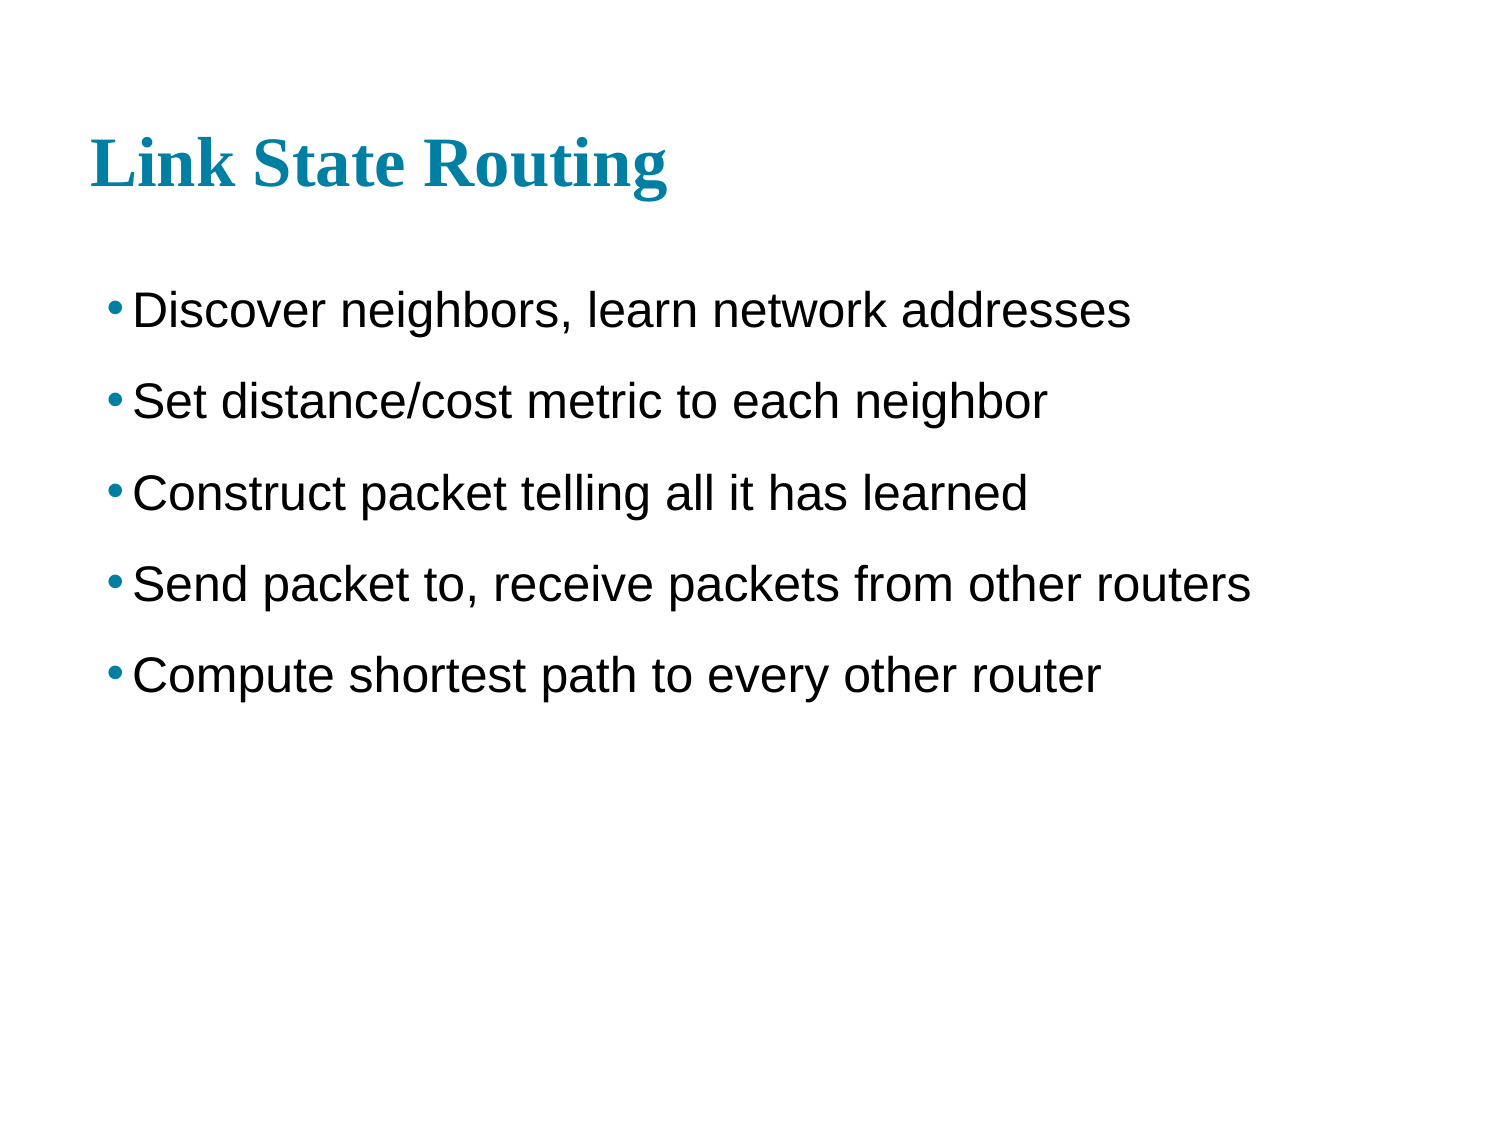

# Link State Routing
Discover neighbors, learn network addresses
Set distance/cost metric to each neighbor
Construct packet telling all it has learned
Send packet to, receive packets from other routers
Compute shortest path to every other router